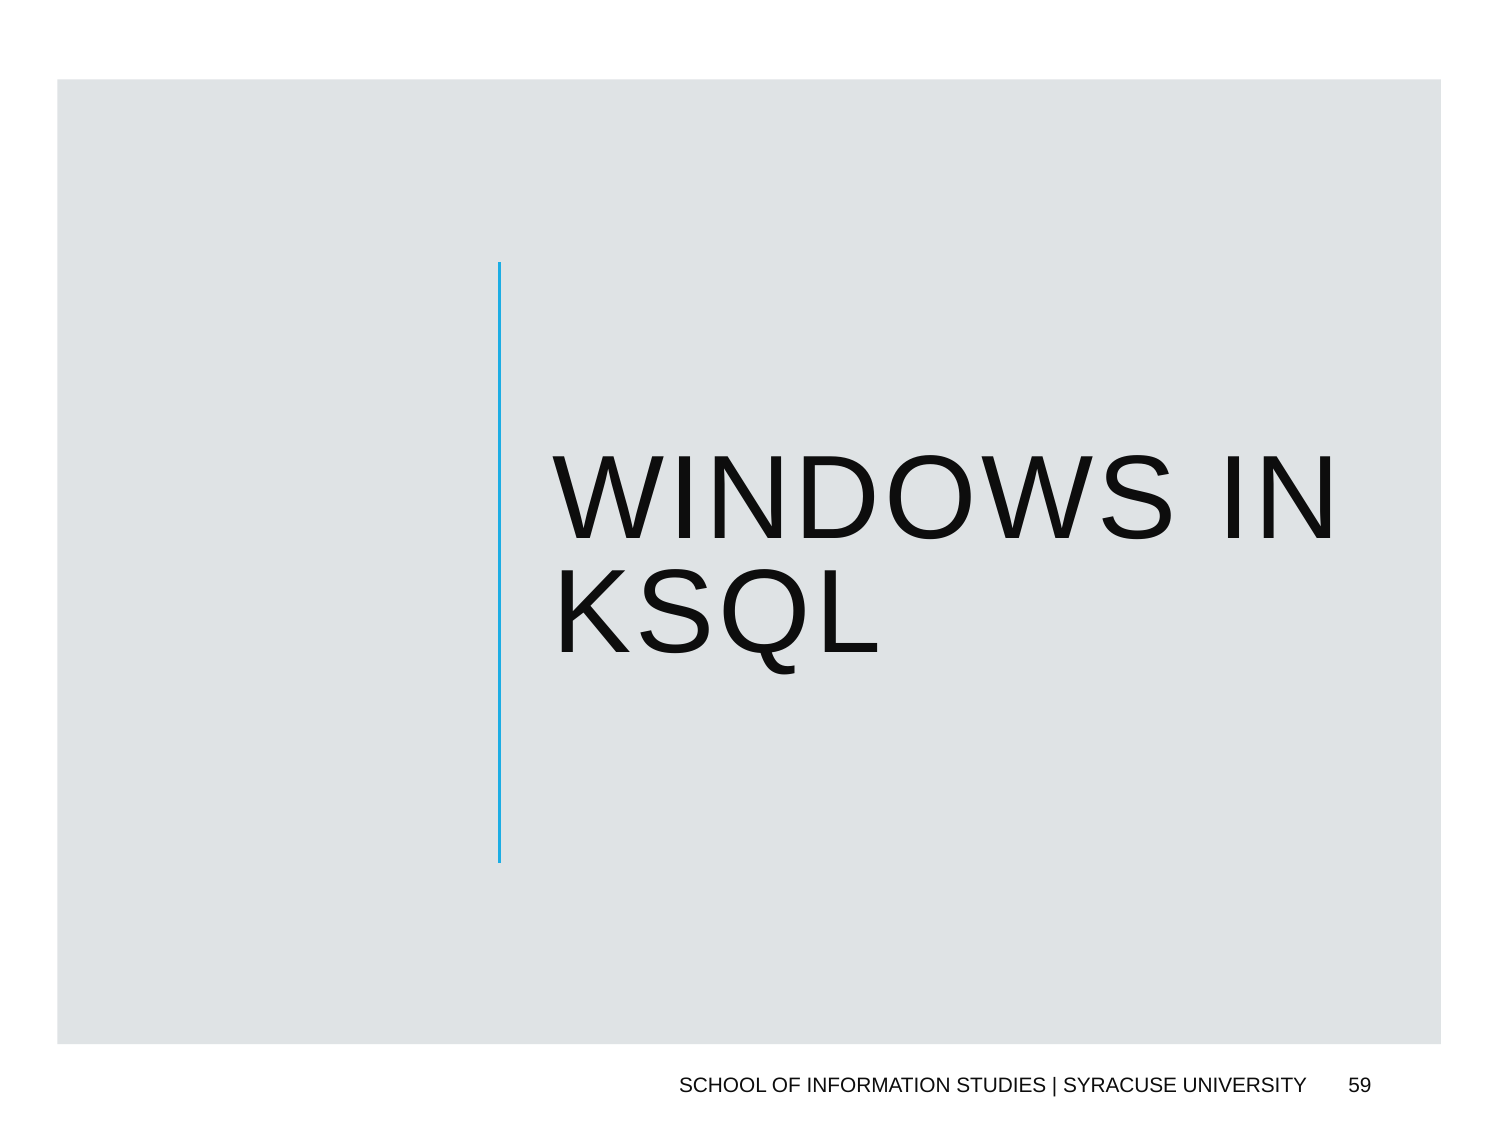

# Windows in KSQL
School of Information Studies | Syracuse University
59